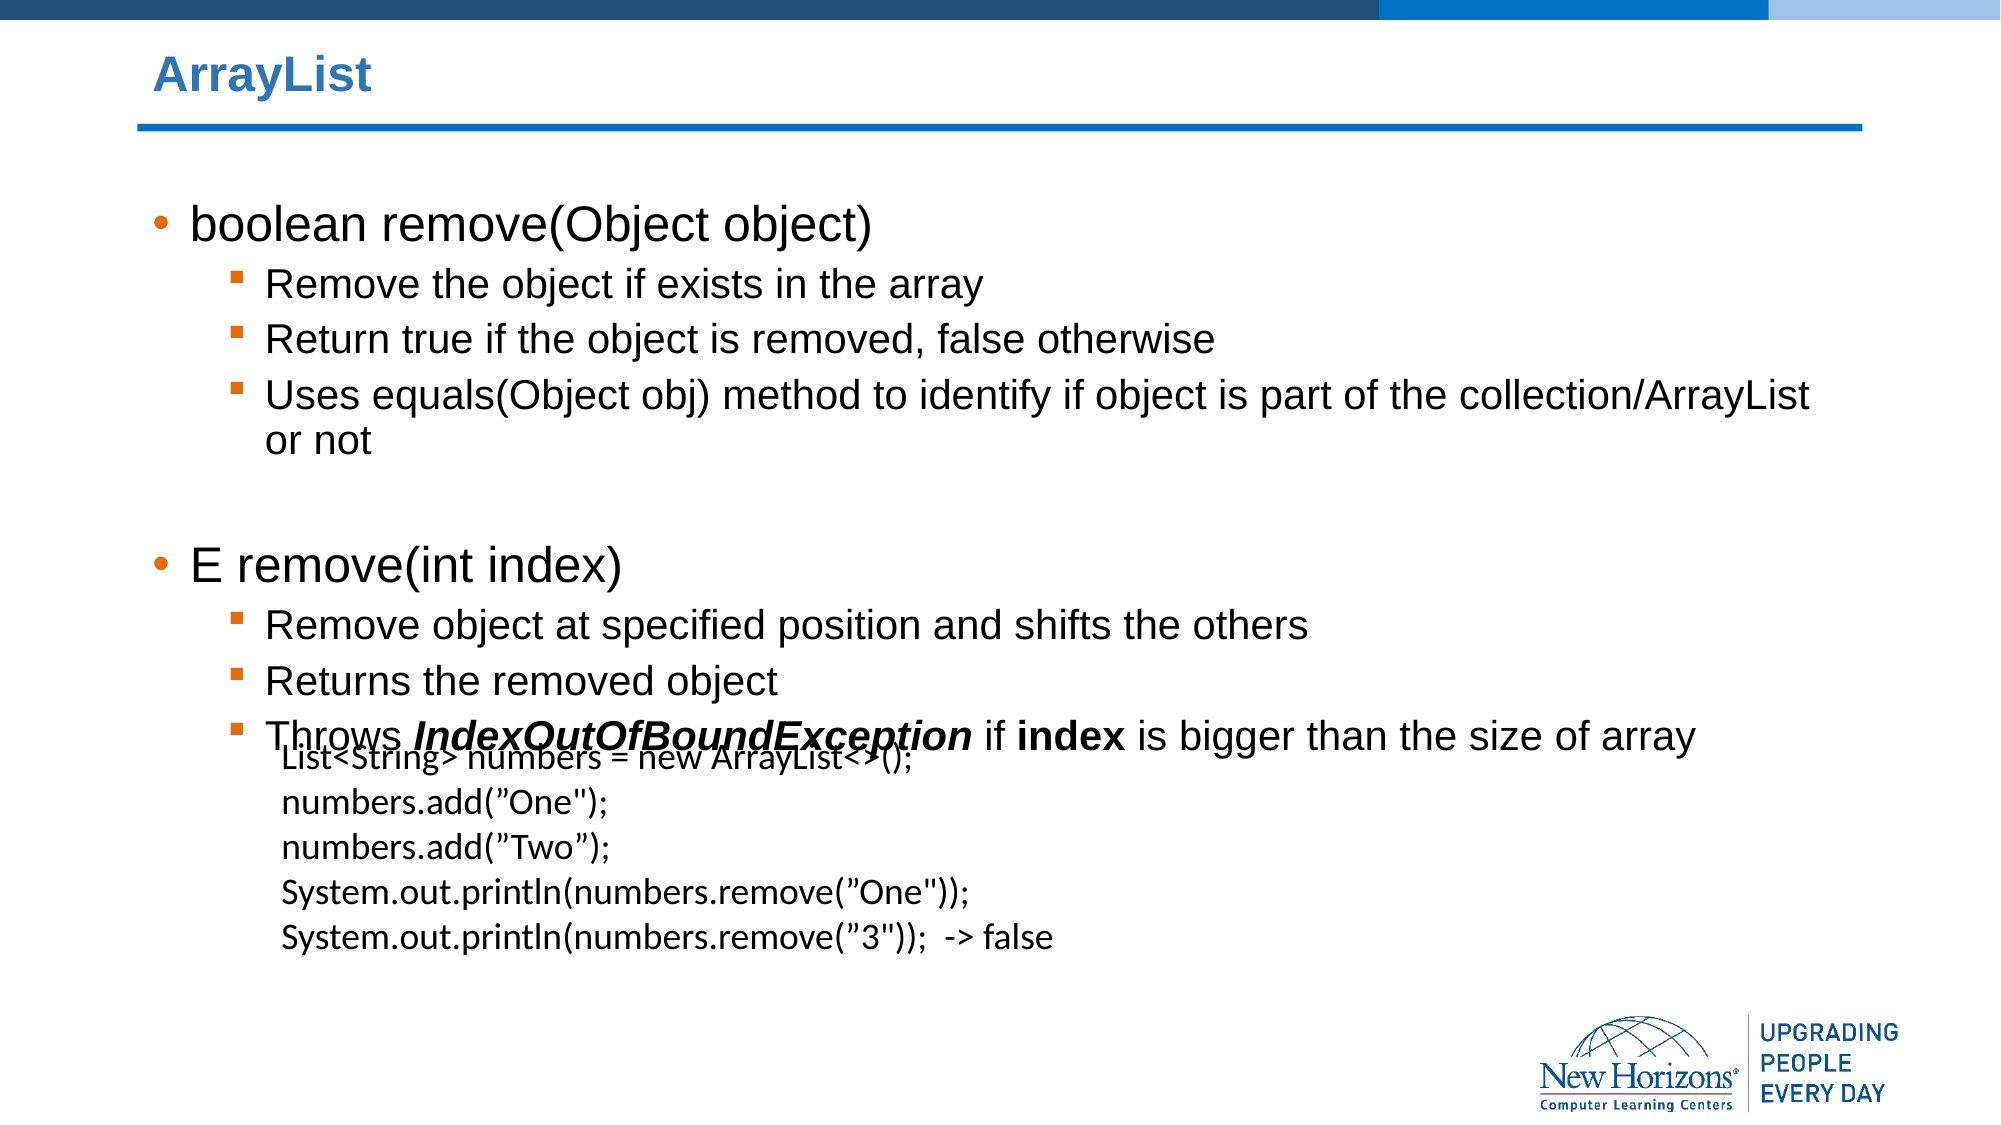

# ArrayList
boolean remove(Object object)
Remove the object if exists in the array
Return true if the object is removed, false otherwise
Uses equals(Object obj) method to identify if object is part of the collection/ArrayList or not

E remove(int index)
Remove object at specified position and shifts the others
Returns the removed object
Throws IndexOutOfBoundException if index is bigger than the size of array

List<String> numbers = new ArrayList<>();
numbers.add(”One");
numbers.add(”Two”);
System.out.println(numbers.remove(”One"));
System.out.println(numbers.remove(”3"));  -> false